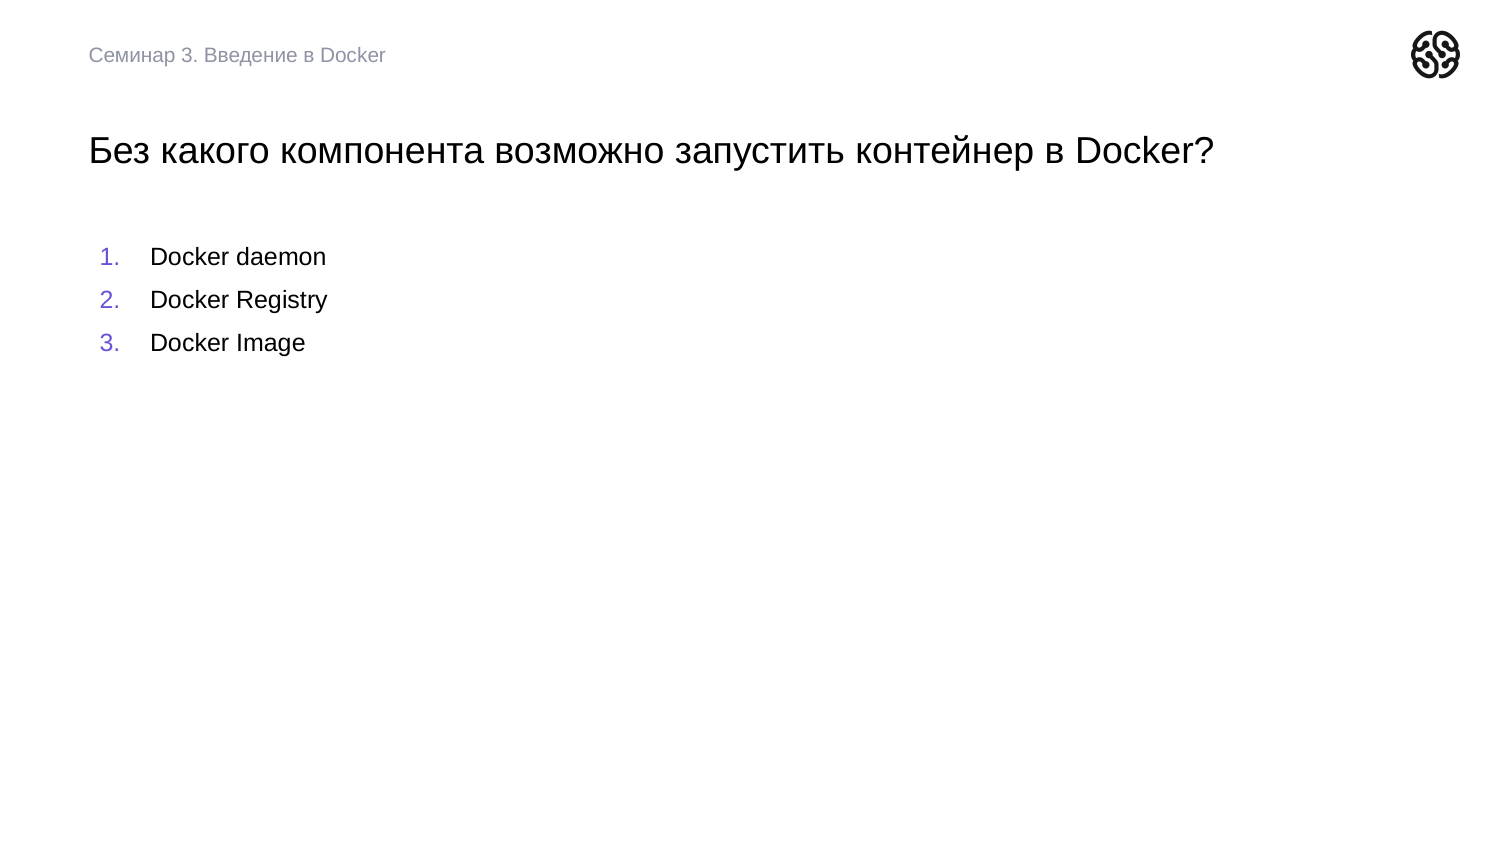

Семинар 3. Введение в Docker
Без какого компонента возможно запустить контейнер в Docker?
Docker daemon
Docker Registry
Docker Image